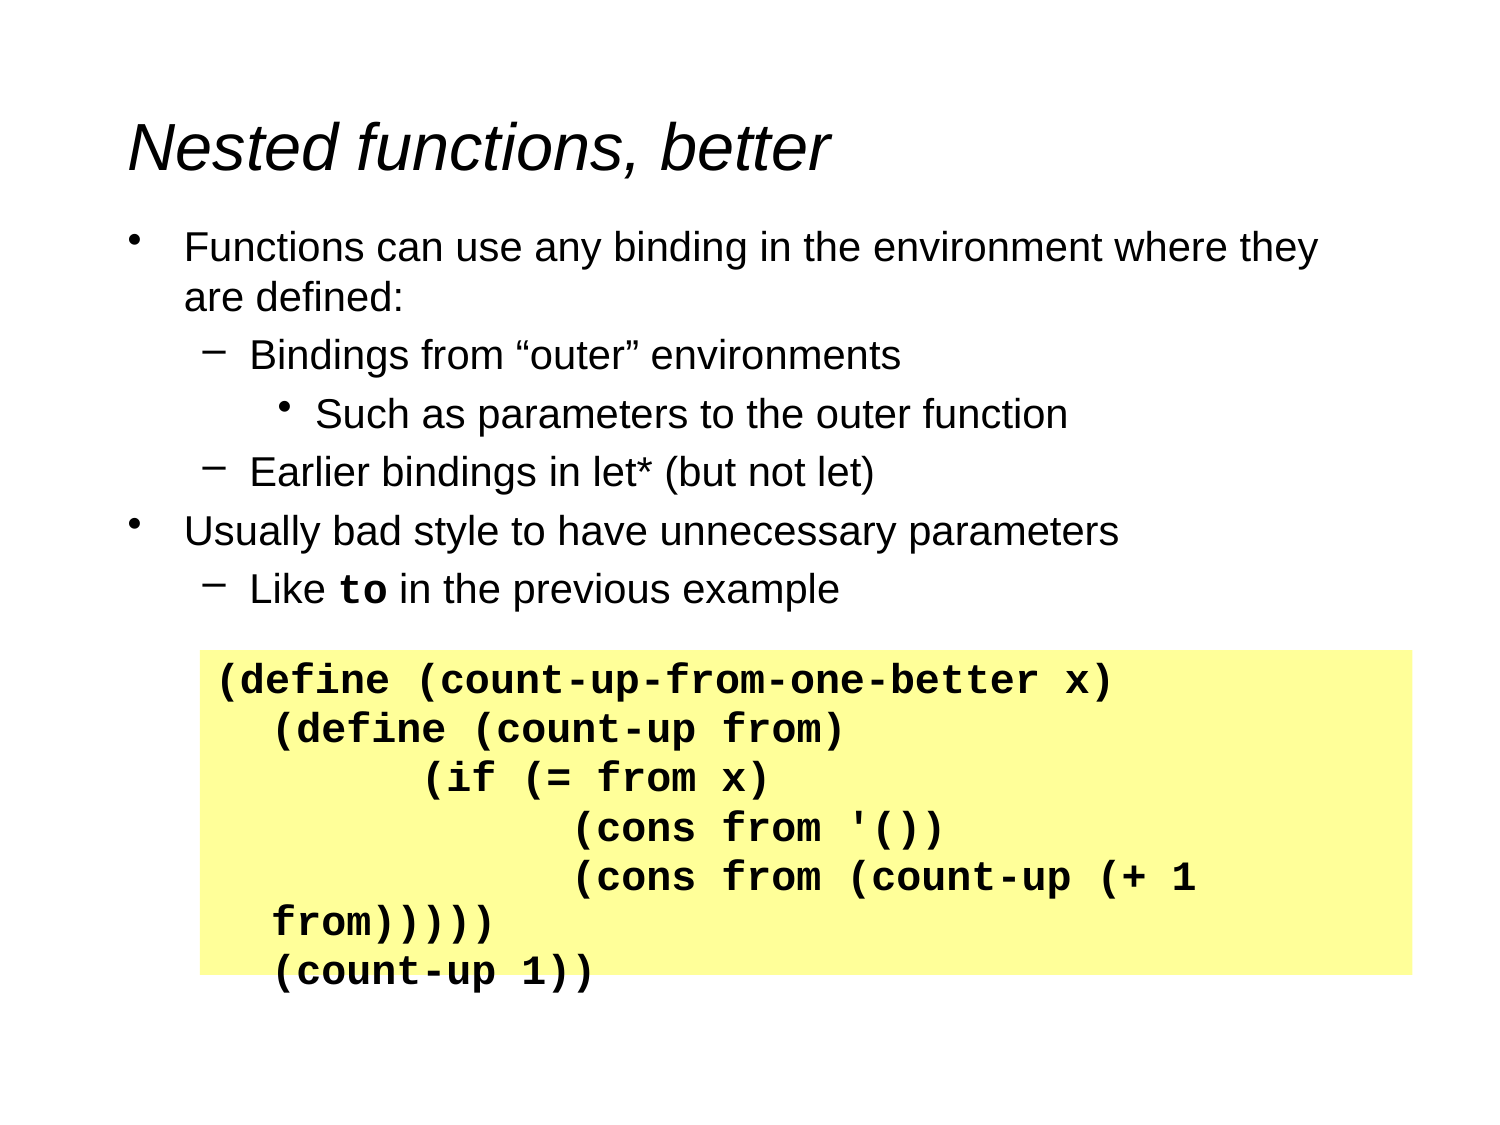

# Nested functions, better
Functions can use any binding in the environment where they are defined:
Bindings from “outer” environments
Such as parameters to the outer function
Earlier bindings in let* (but not let)
Usually bad style to have unnecessary parameters
Like to in the previous example
(define (count-up-from-one-better x)
	(define (count-up from)
		(if (= from x)
			(cons from '())
			(cons from (count-up (+ 1 from)))))
	(count-up 1))